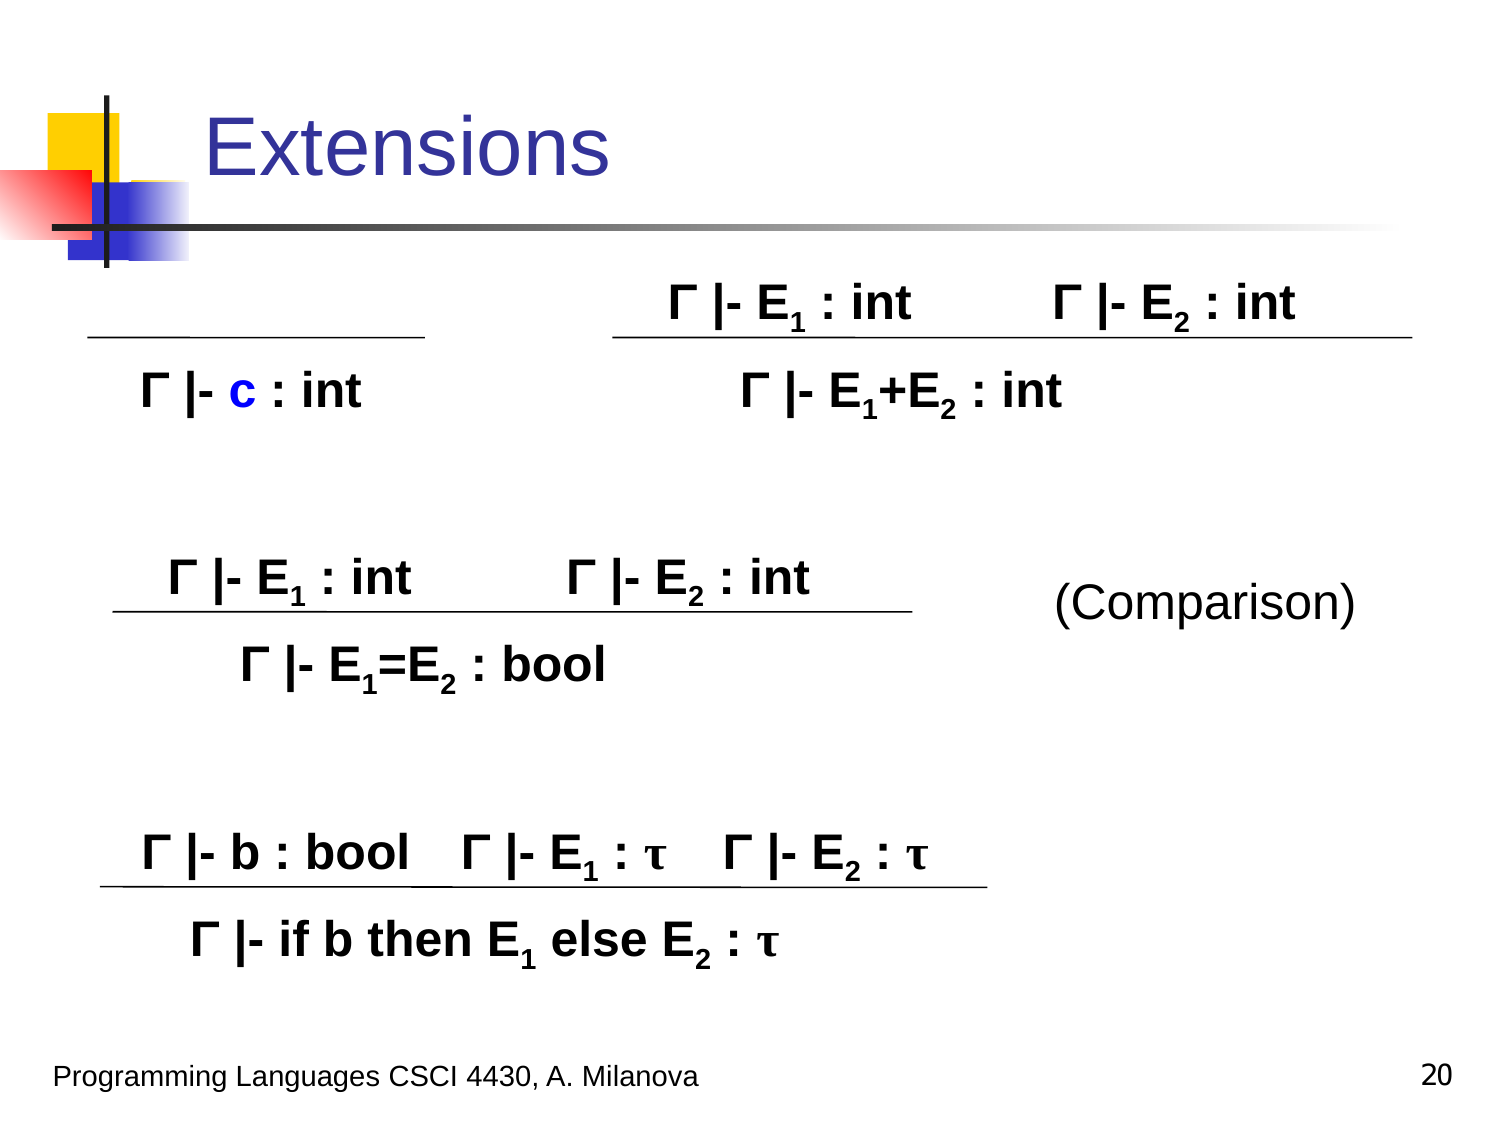

# Extensions
  Γ |- E1 : int          Γ |- E2 : int

Γ |- c : int
Γ |- E1+E2 : int
  Γ |- E1 : int           Γ |- E2 : int
(Comparison)

Γ |- E1=E2 : bool
 Γ |- b : bool    Γ |- E1 : τ    Γ |- E2 : τ

Γ |- if b then E1 else E2 : τ
20
Programming Languages CSCI 4430, A. Milanova